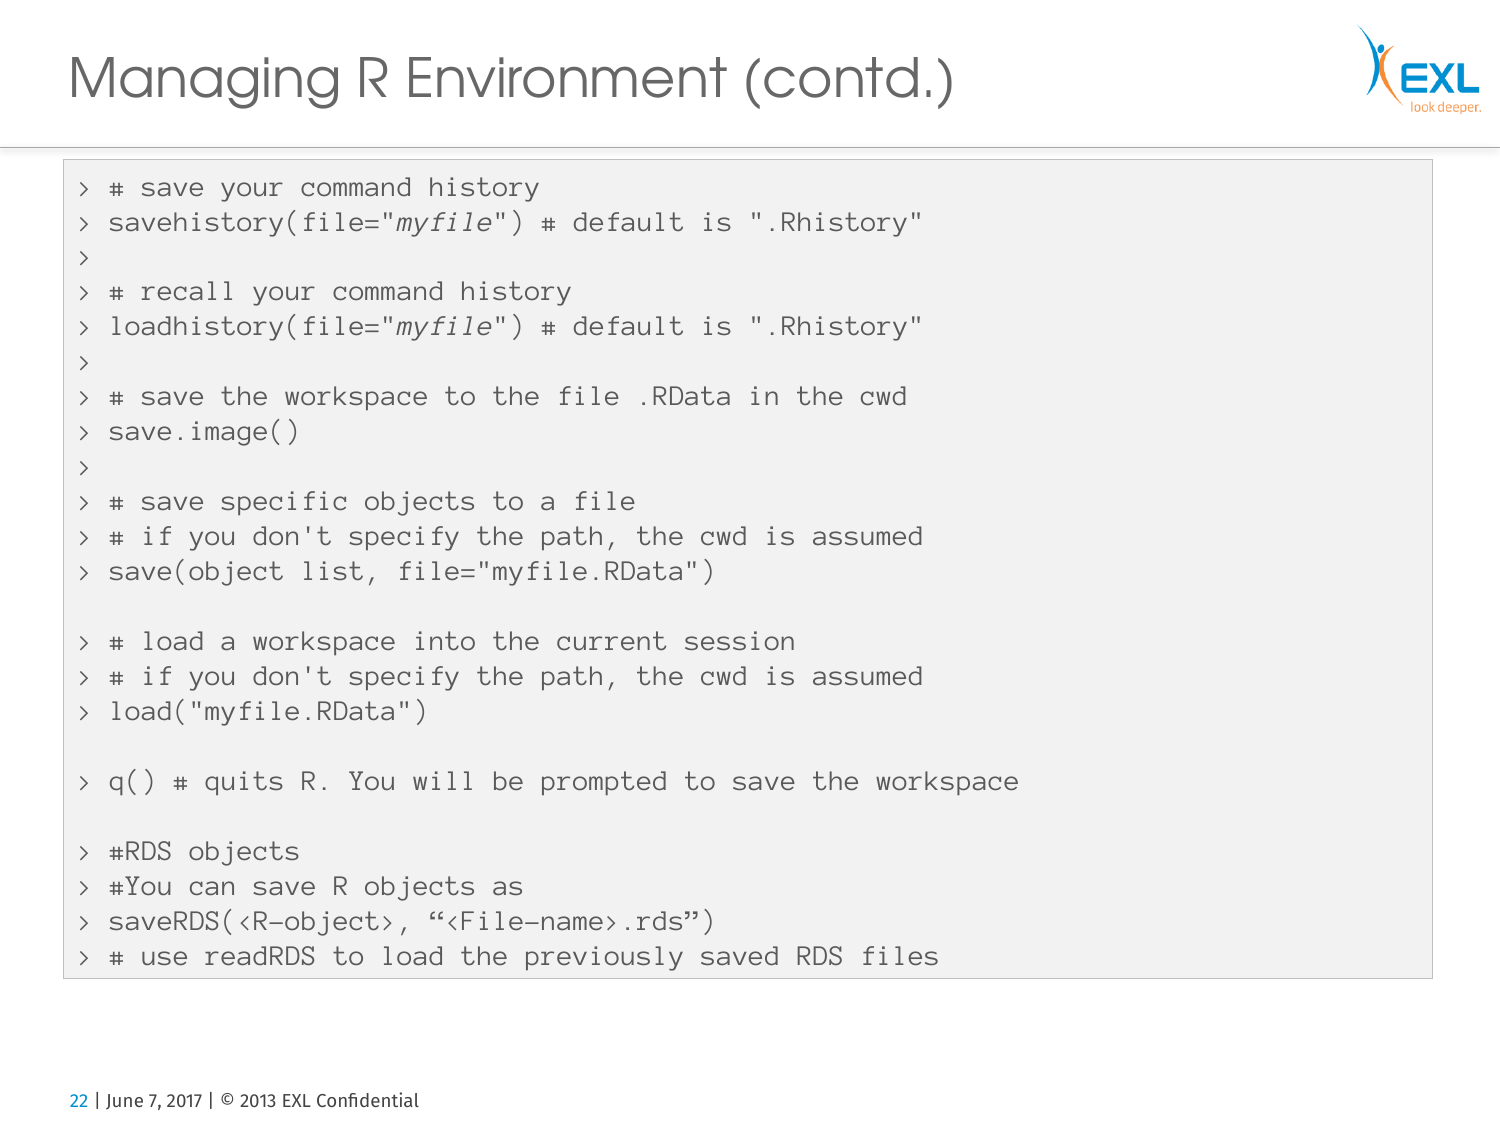

# Managing R Environment (contd.)
> # save your command history
> savehistory(file="myfile") # default is ".Rhistory"
>
> # recall your command history
> loadhistory(file="myfile") # default is ".Rhistory"
>
> # save the workspace to the file .RData in the cwd
> save.image()
>
> # save specific objects to a file
> # if you don't specify the path, the cwd is assumed
> save(object list, file="myfile.RData")

> # load a workspace into the current session
> # if you don't specify the path, the cwd is assumed
> load("myfile.RData")

> q() # quits R. You will be prompted to save the workspace

> #RDS objects
> #You can save R objects as
> saveRDS(<R-object>, “<File-name>.rds”)
> # use readRDS to load the previously saved RDS files